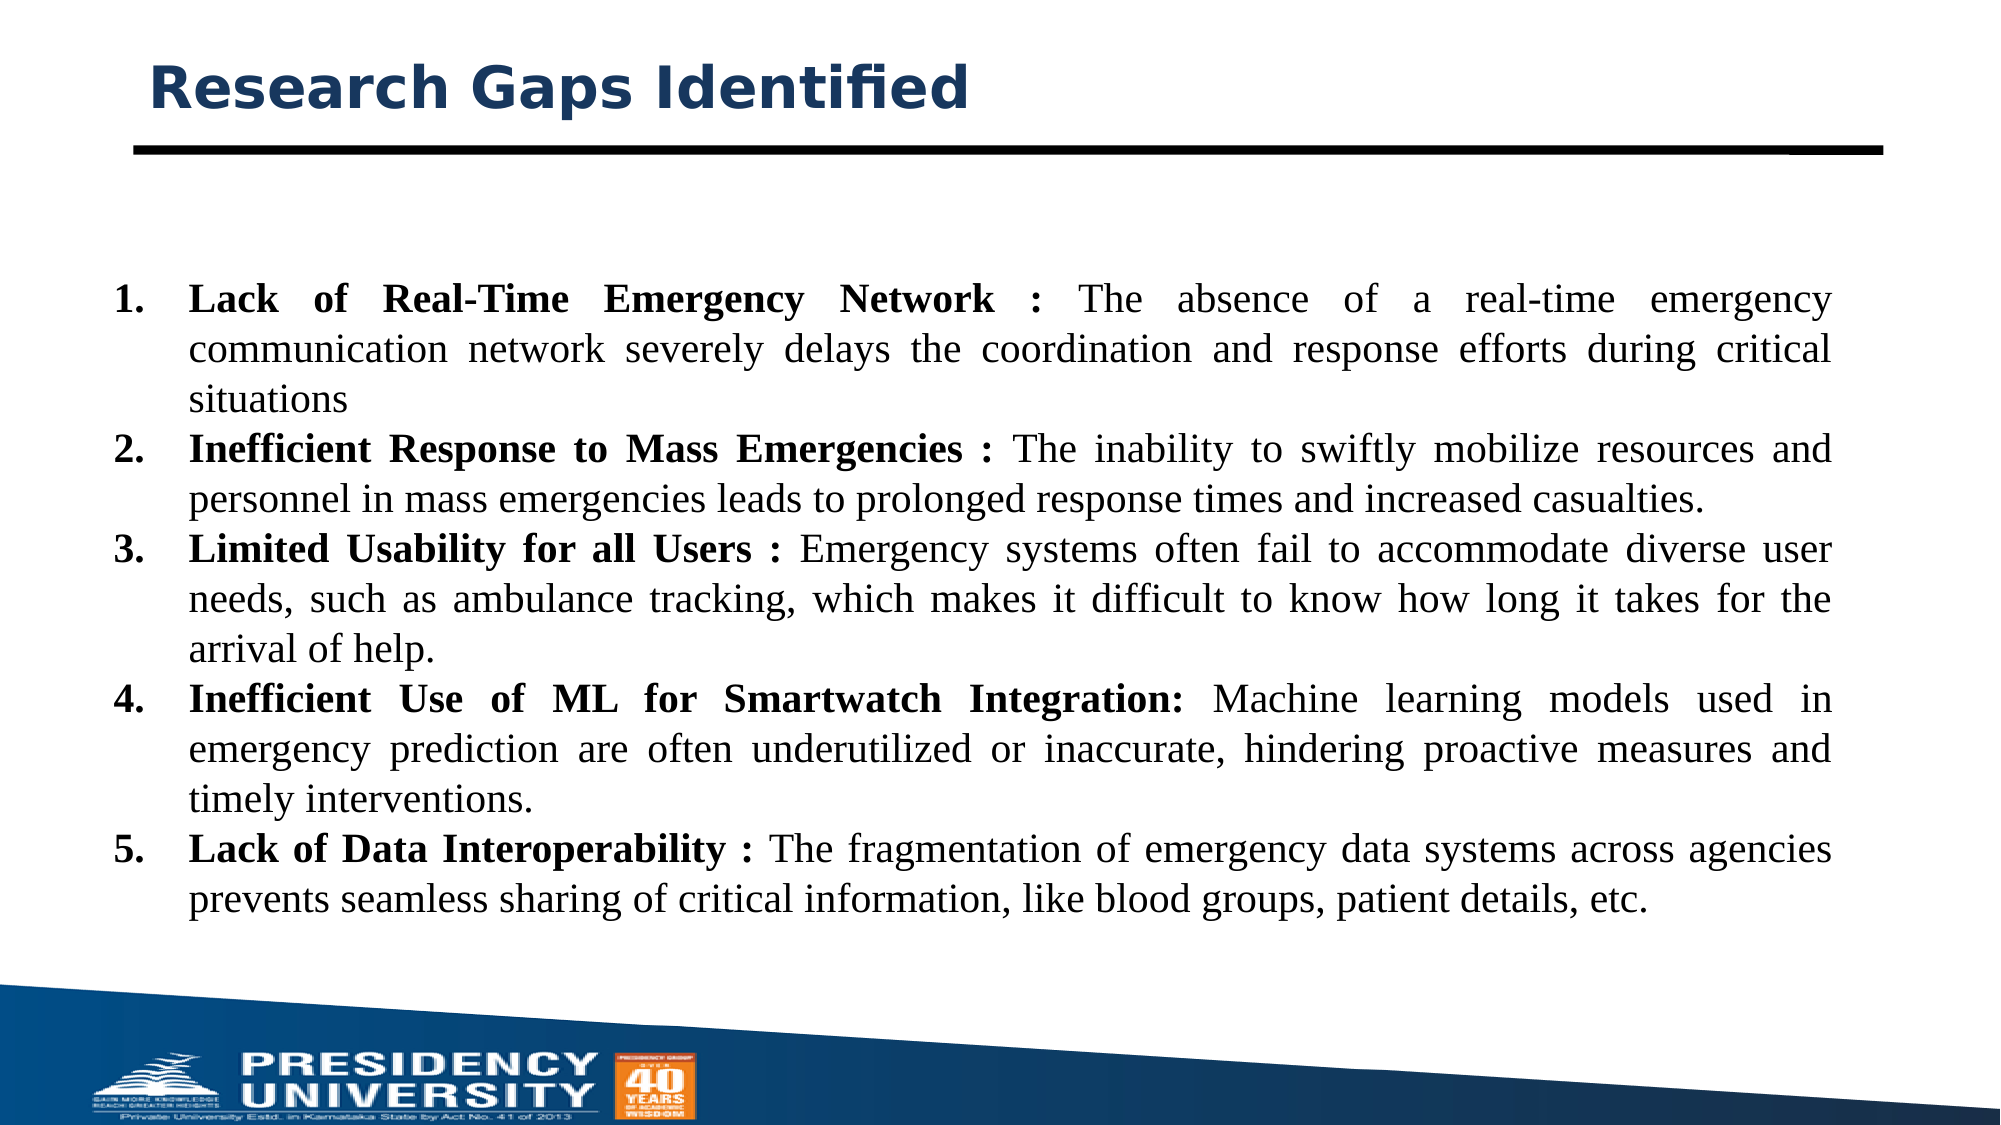

# Research Gaps Identified
Lack of Real-Time Emergency Network : The absence of a real-time emergency communication network severely delays the coordination and response efforts during critical situations
Inefficient Response to Mass Emergencies : The inability to swiftly mobilize resources and personnel in mass emergencies leads to prolonged response times and increased casualties.
Limited Usability for all Users : Emergency systems often fail to accommodate diverse user needs, such as ambulance tracking, which makes it difficult to know how long it takes for the arrival of help.
Inefficient Use of ML for Smartwatch Integration: Machine learning models used in emergency prediction are often underutilized or inaccurate, hindering proactive measures and timely interventions.
Lack of Data Interoperability : The fragmentation of emergency data systems across agencies prevents seamless sharing of critical information, like blood groups, patient details, etc.